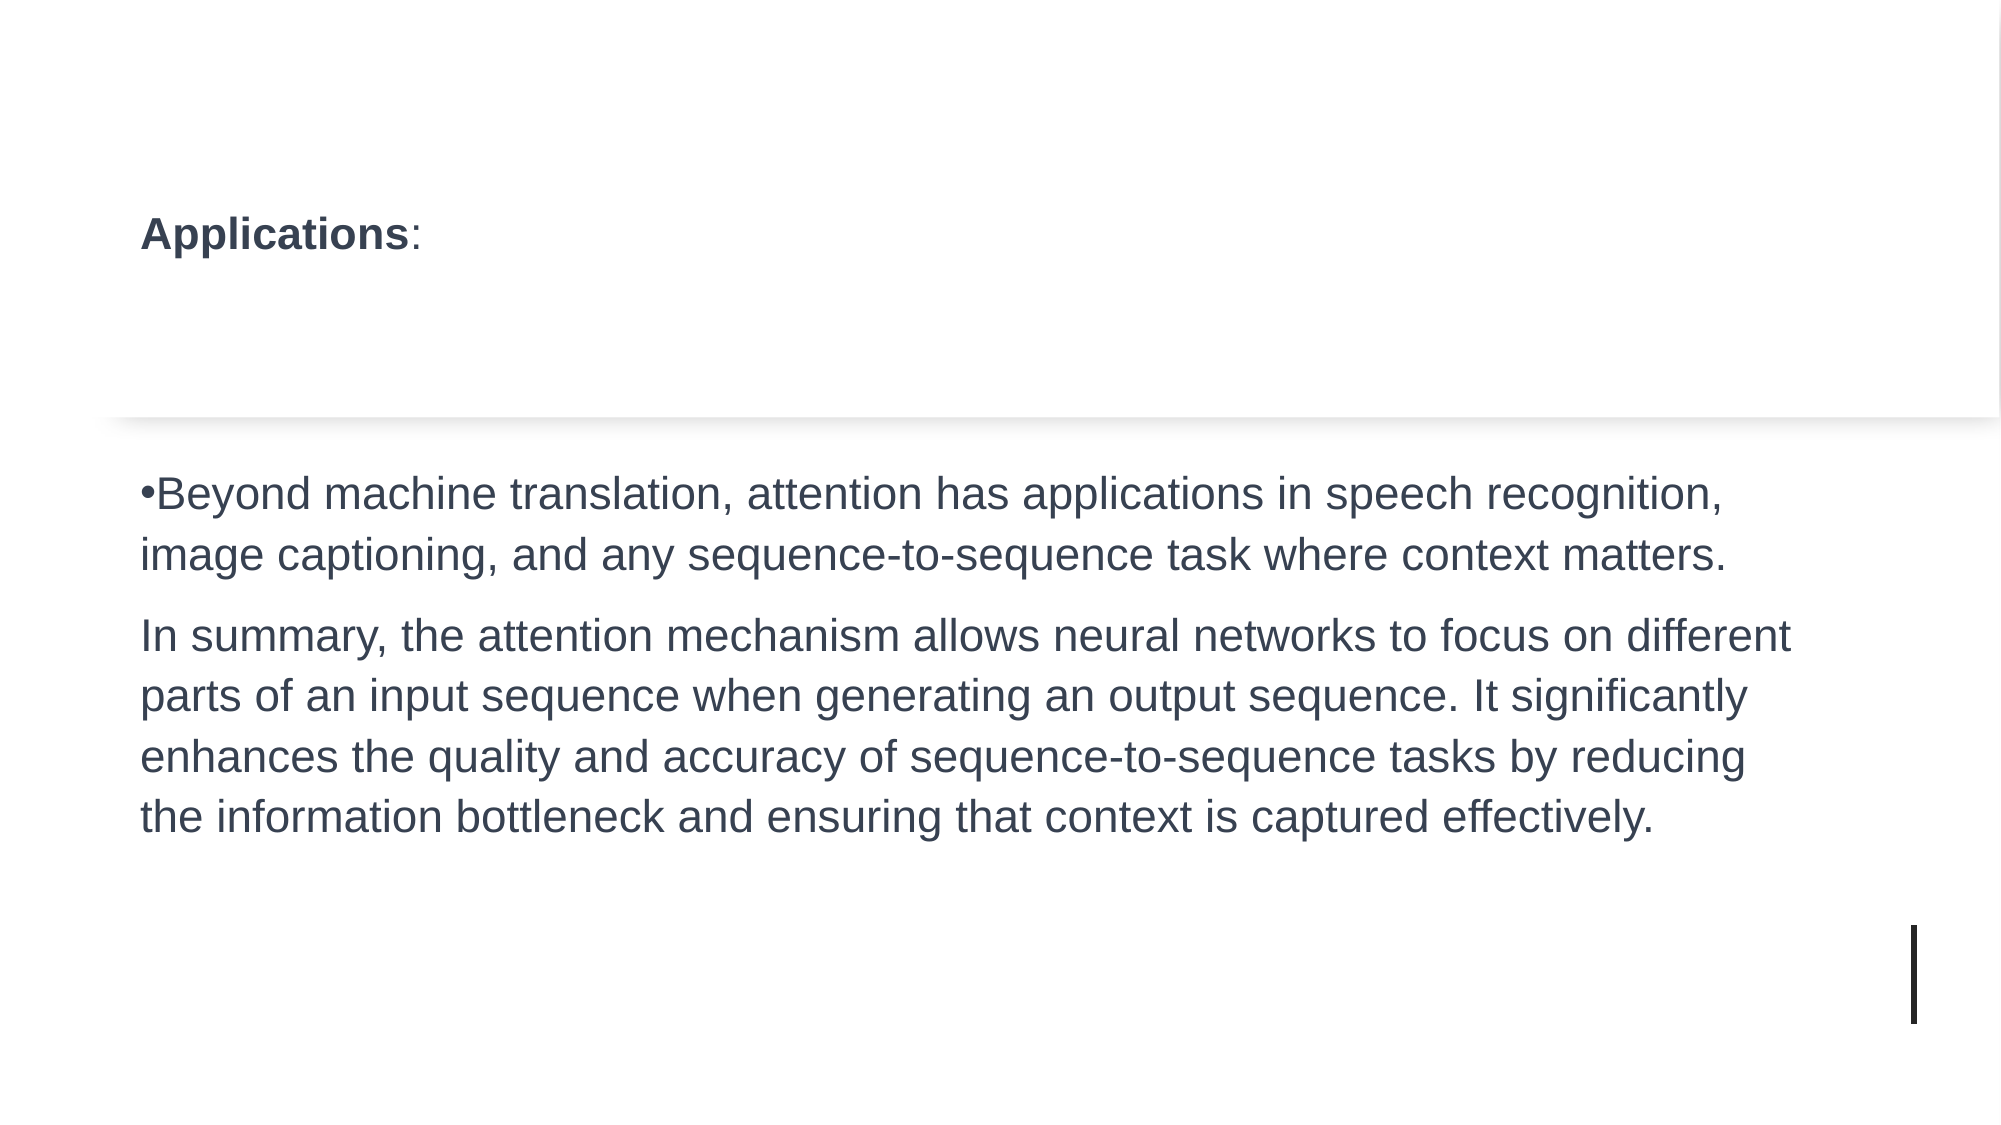

# Applications:
Beyond machine translation, attention has applications in speech recognition, image captioning, and any sequence-to-sequence task where context matters.
In summary, the attention mechanism allows neural networks to focus on different parts of an input sequence when generating an output sequence. It significantly enhances the quality and accuracy of sequence-to-sequence tasks by reducing the information bottleneck and ensuring that context is captured effectively.